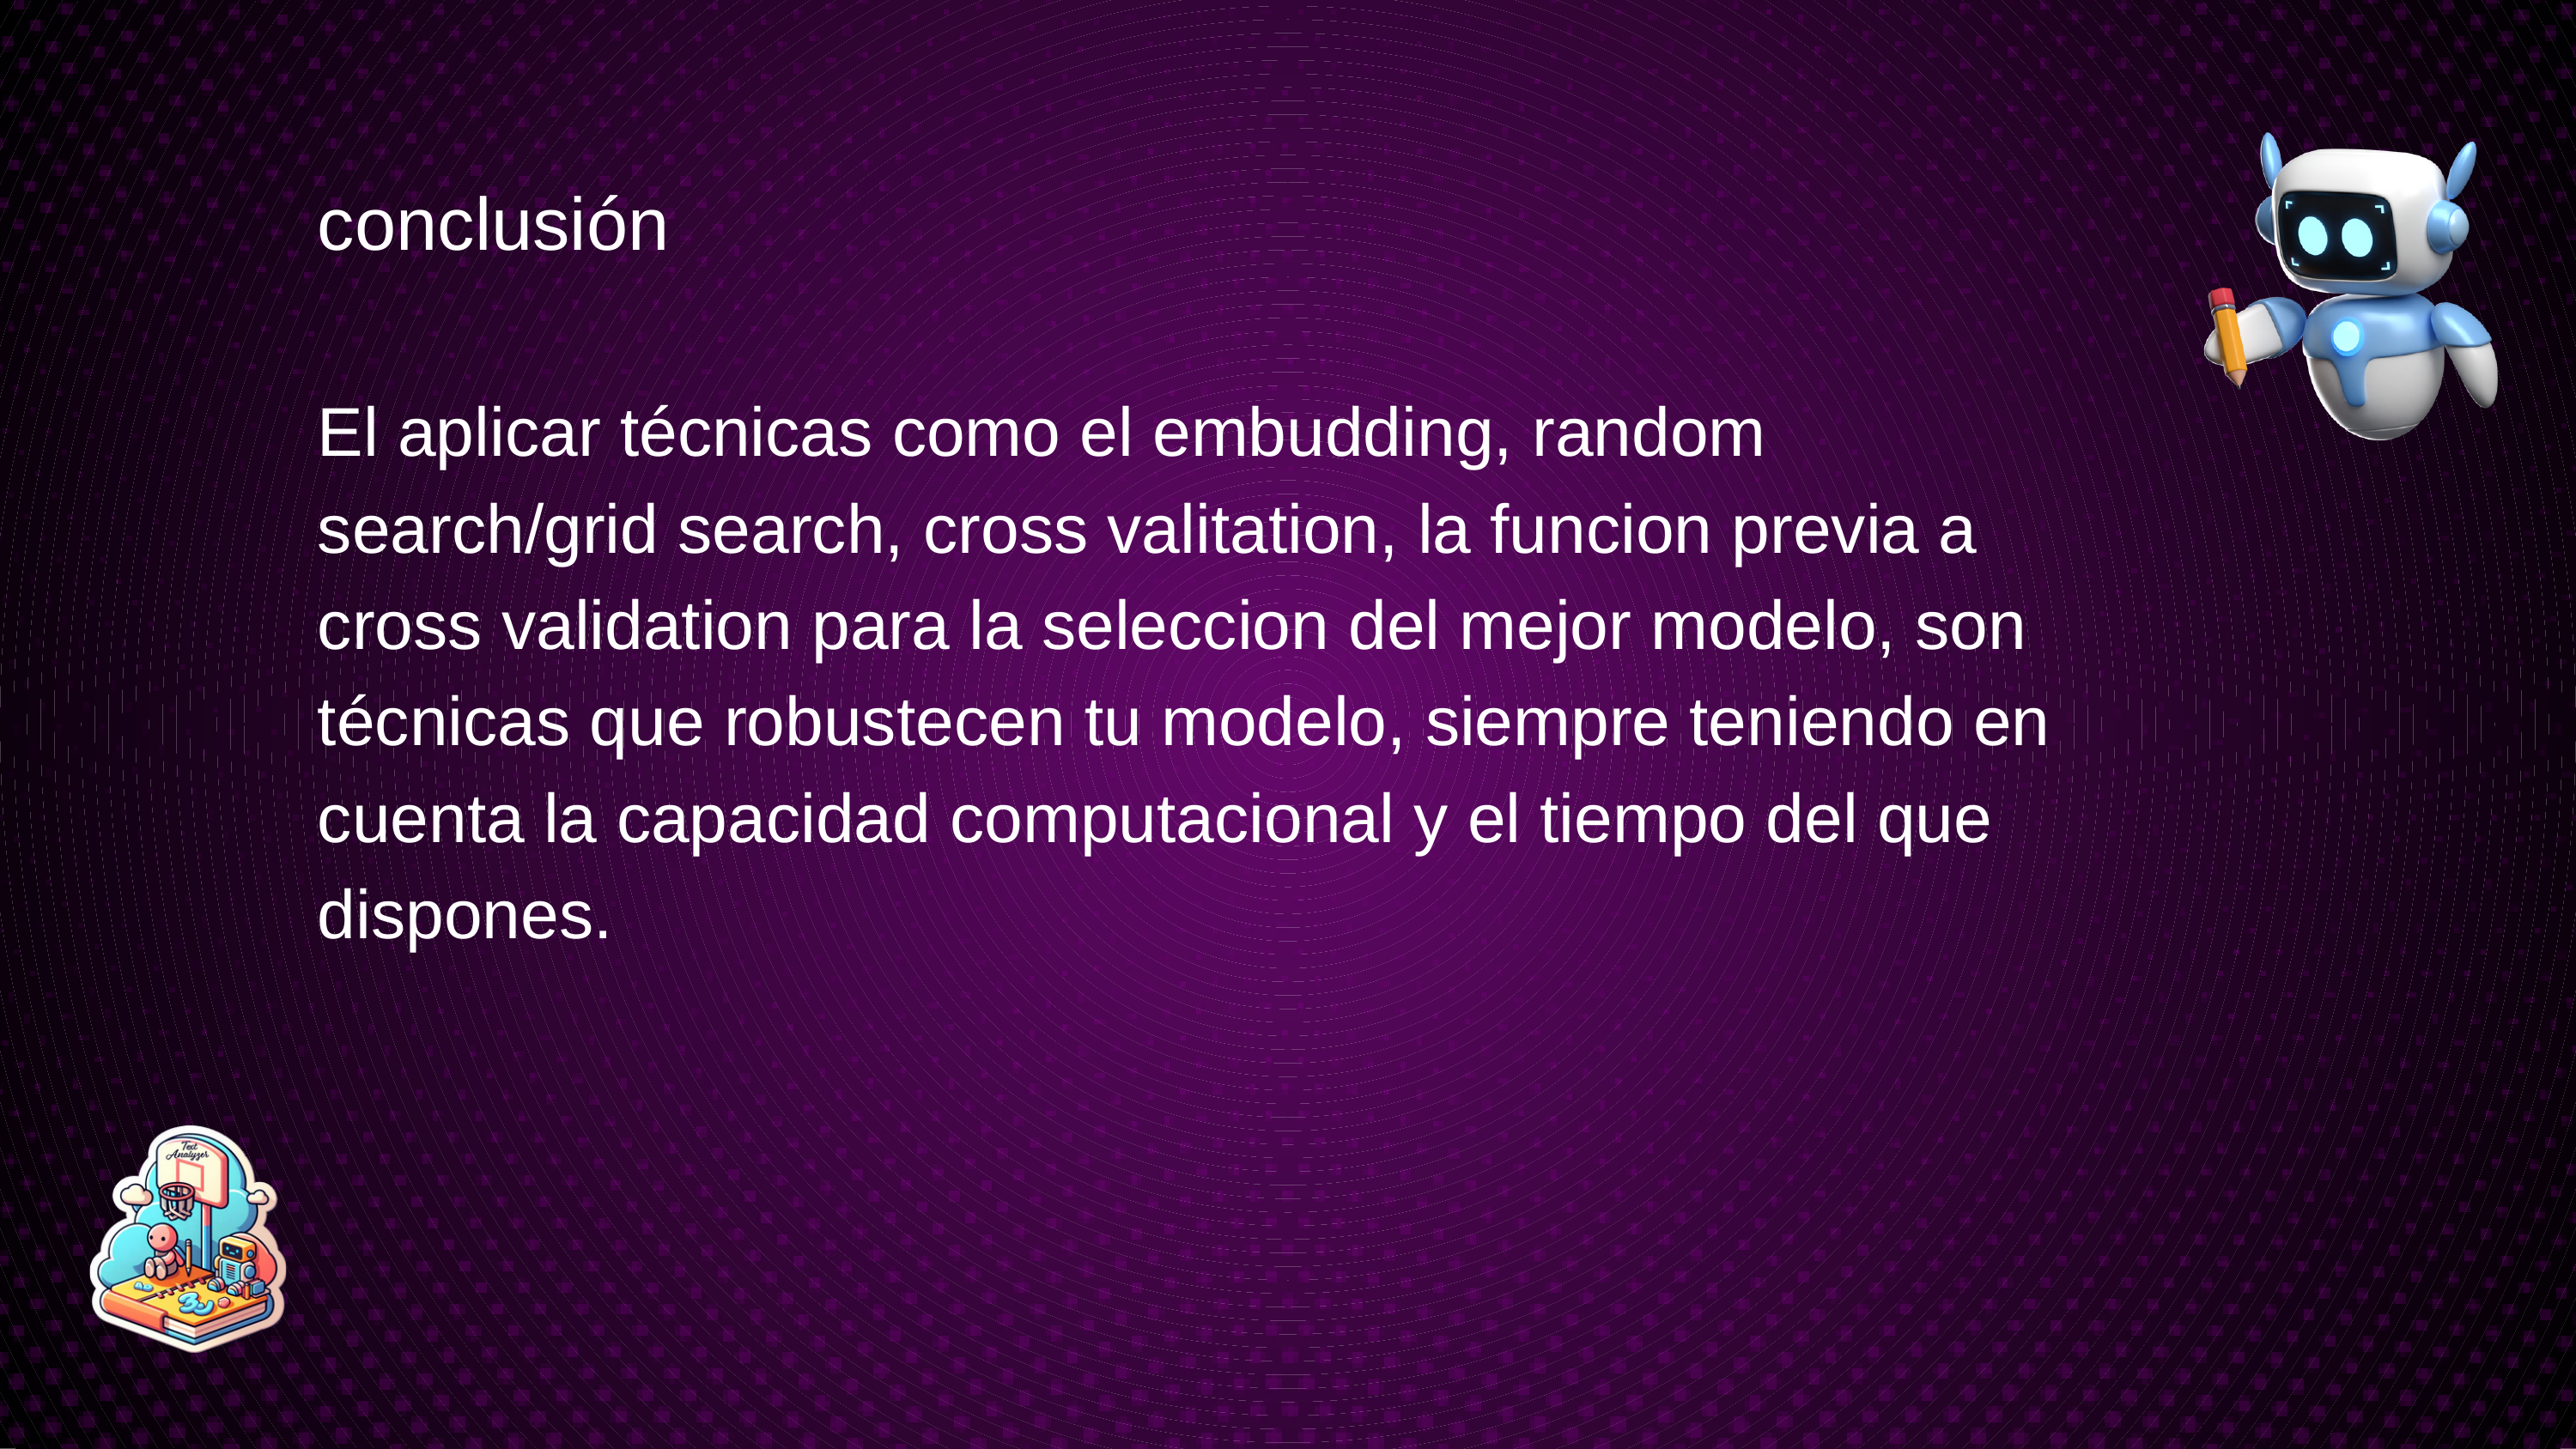

conclusión
El aplicar técnicas como el embudding, random search/grid search, cross valitation, la funcion previa a cross validation para la seleccion del mejor modelo, son técnicas que robustecen tu modelo, siempre teniendo en cuenta la capacidad computacional y el tiempo del que dispones.